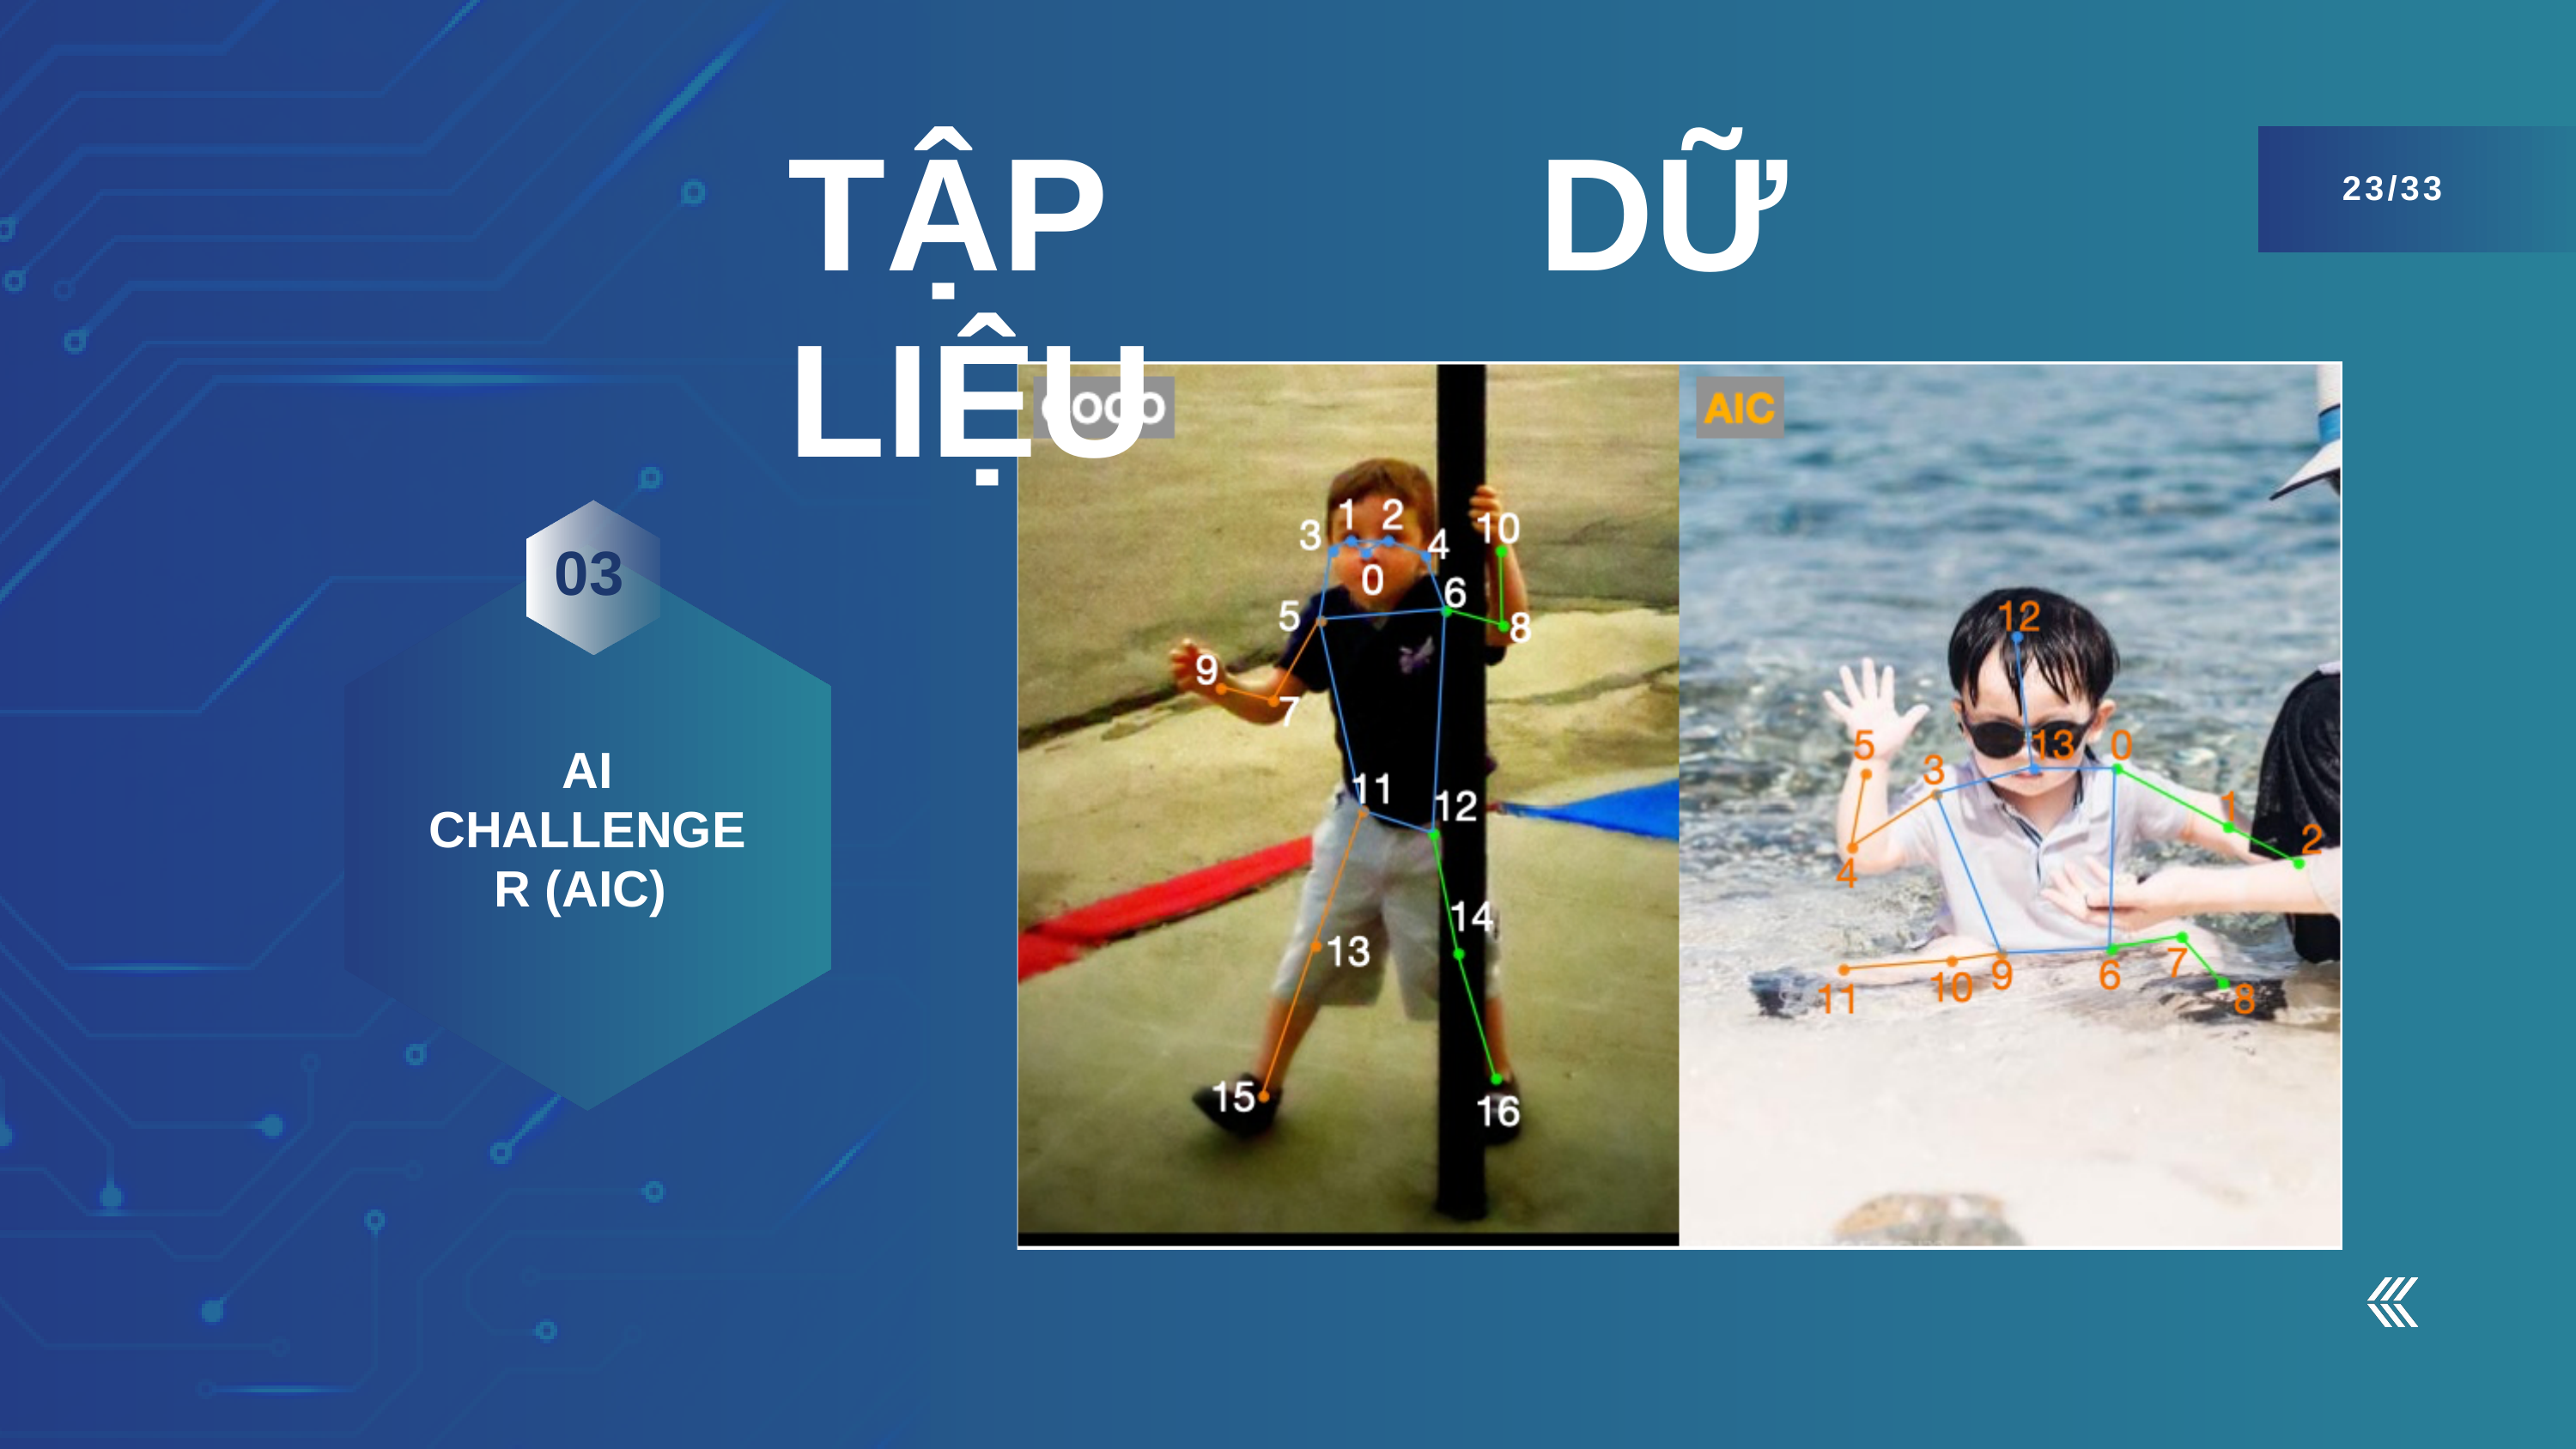

TẬP DỮ LIỆU

23/33

03

AI CHALLENGER (AIC)